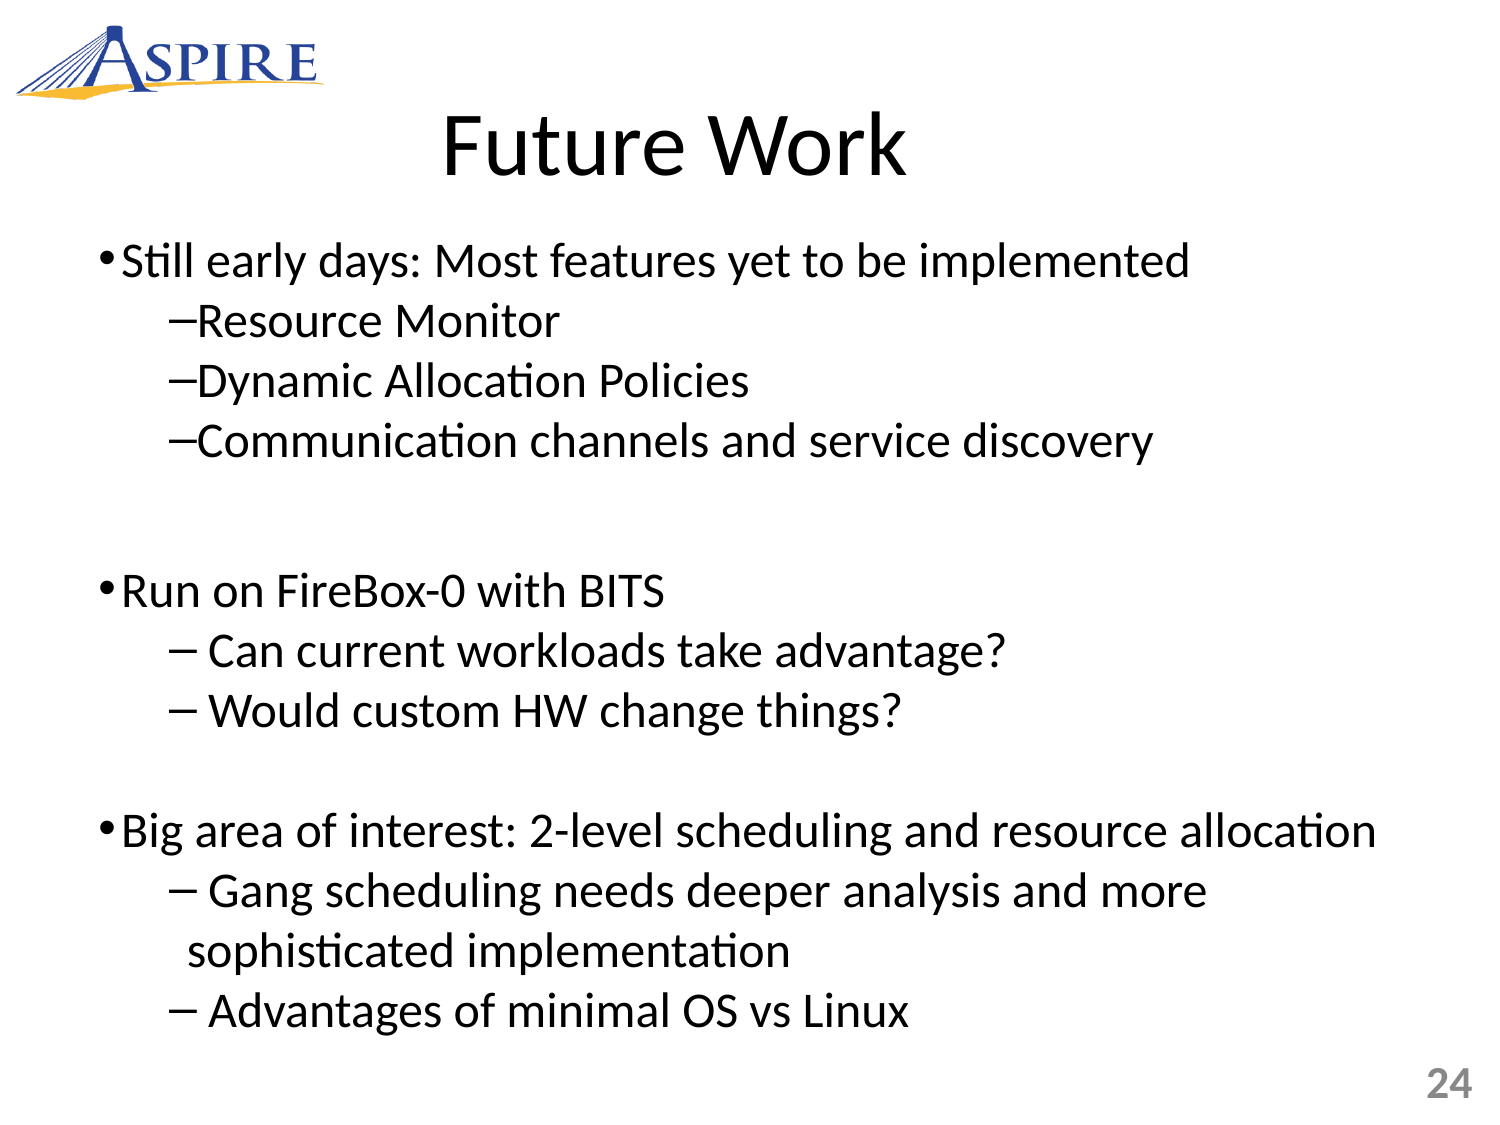

Future Work
Still early days: Most features yet to be implemented
Resource Monitor
Dynamic Allocation Policies
Communication channels and service discovery

Run on FireBox-0 with BITS
 Can current workloads take advantage?
 Would custom HW change things?

Big area of interest: 2-level scheduling and resource allocation
 Gang scheduling needs deeper analysis and more sophisticated implementation
 Advantages of minimal OS vs Linux

24